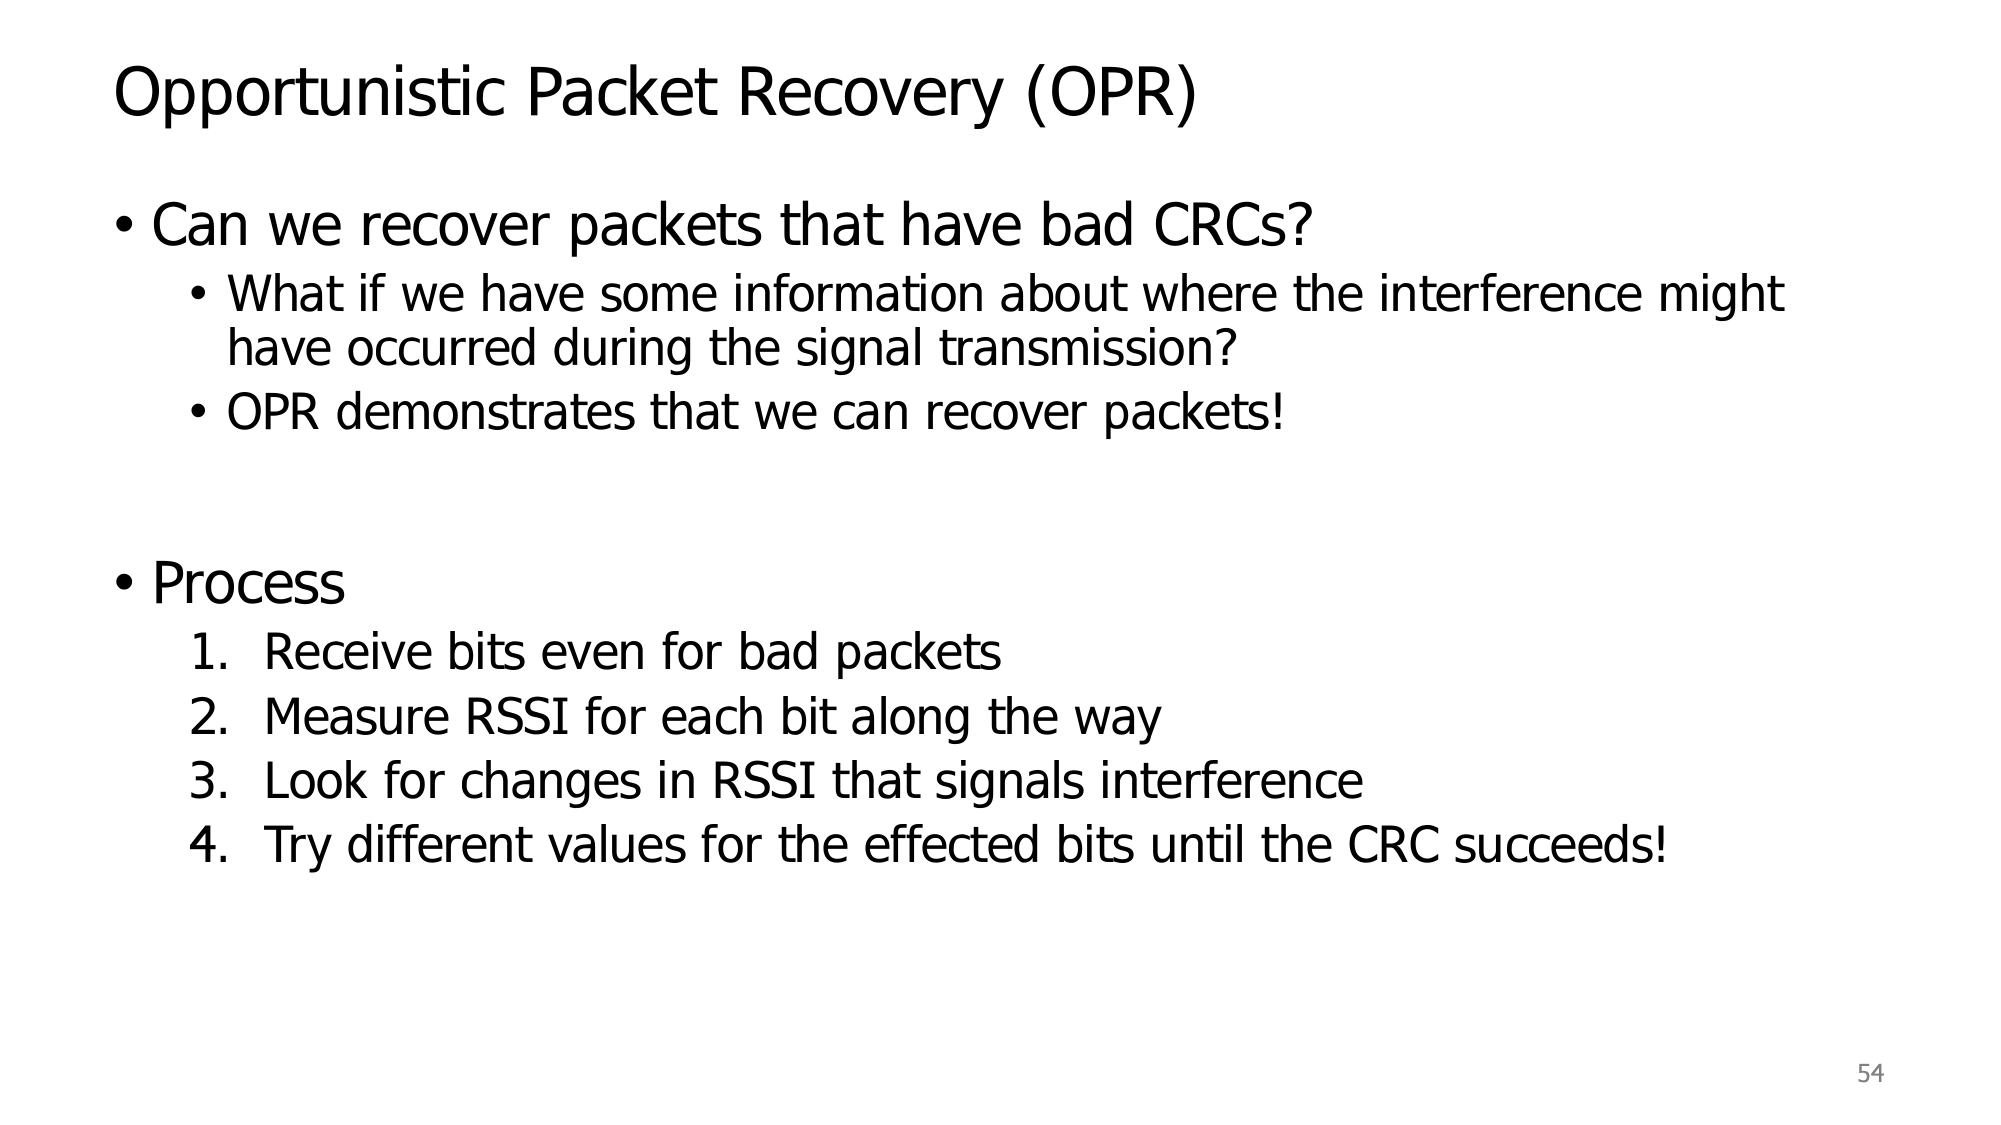

# Opportunistic Packet Recovery (OPR)
Can we recover packets that have bad CRCs?
What if we have some information about where the interference might have occurred during the signal transmission?
OPR demonstrates that we can recover packets!

Process
Receive bits even for bad packets
Measure RSSI for each bit along the way
Look for changes in RSSI that signals interference
Try different values for the effected bits until the CRC succeeds!

54